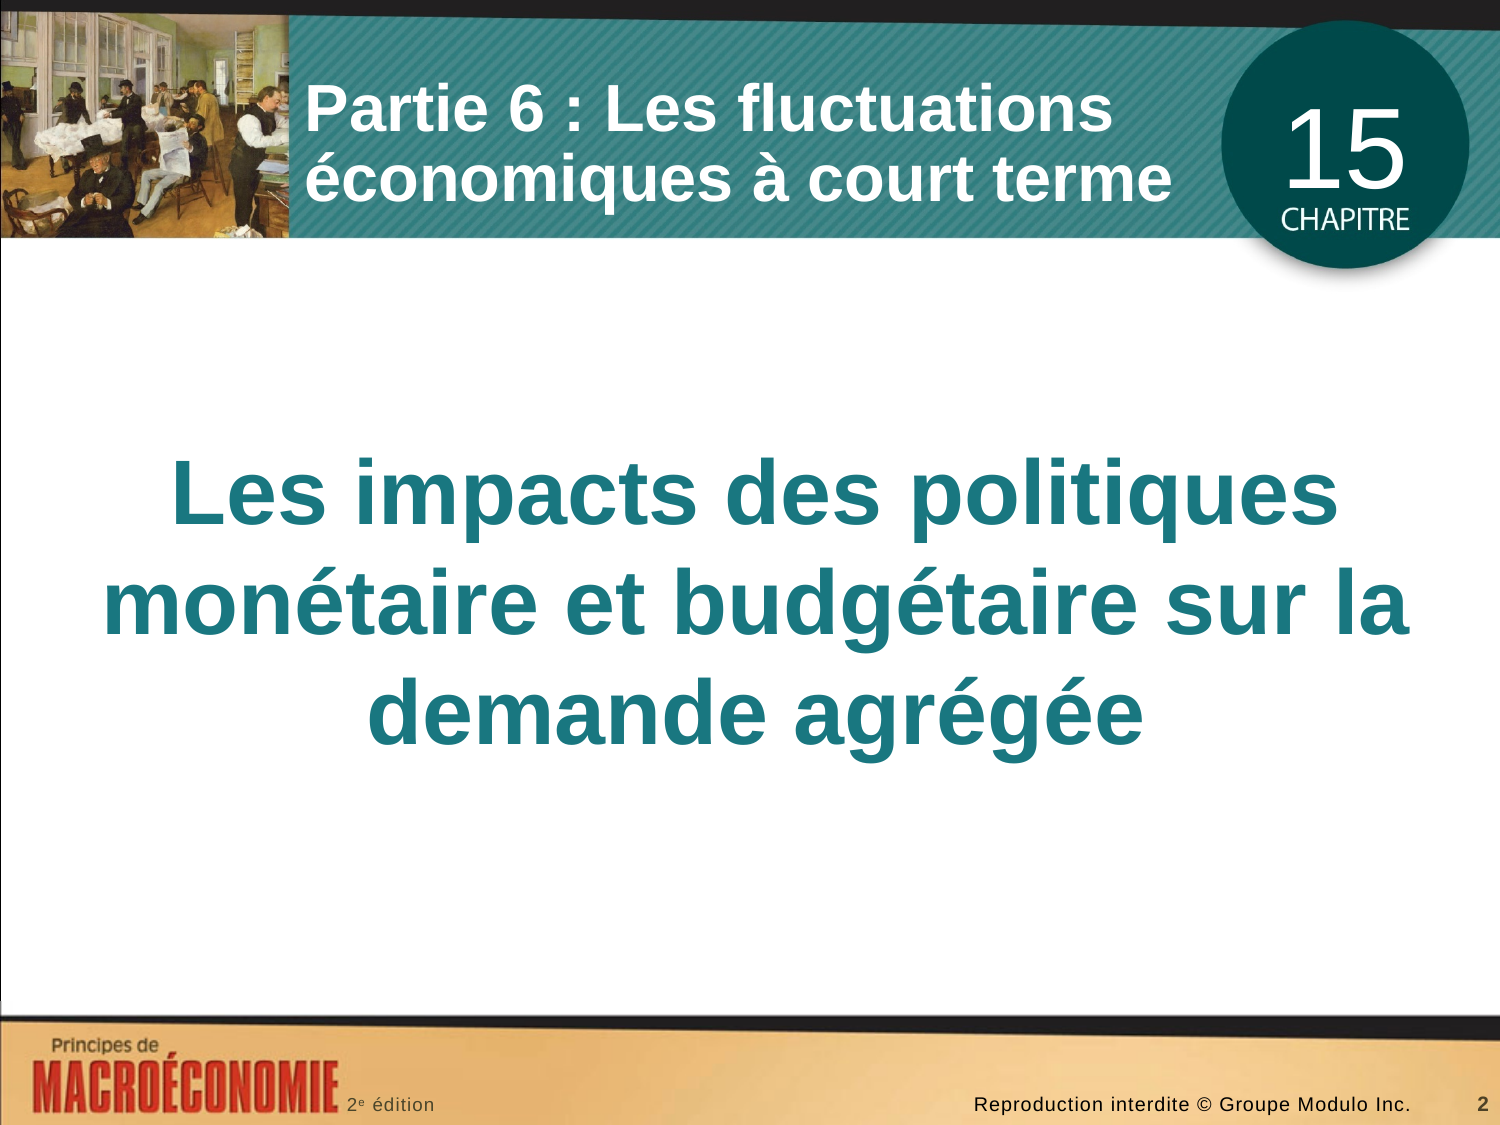

# Partie 6 : Les fluctuations économiques à court terme
15
Les impacts des politiques monétaire et budgétaire sur la demande agrégée
2